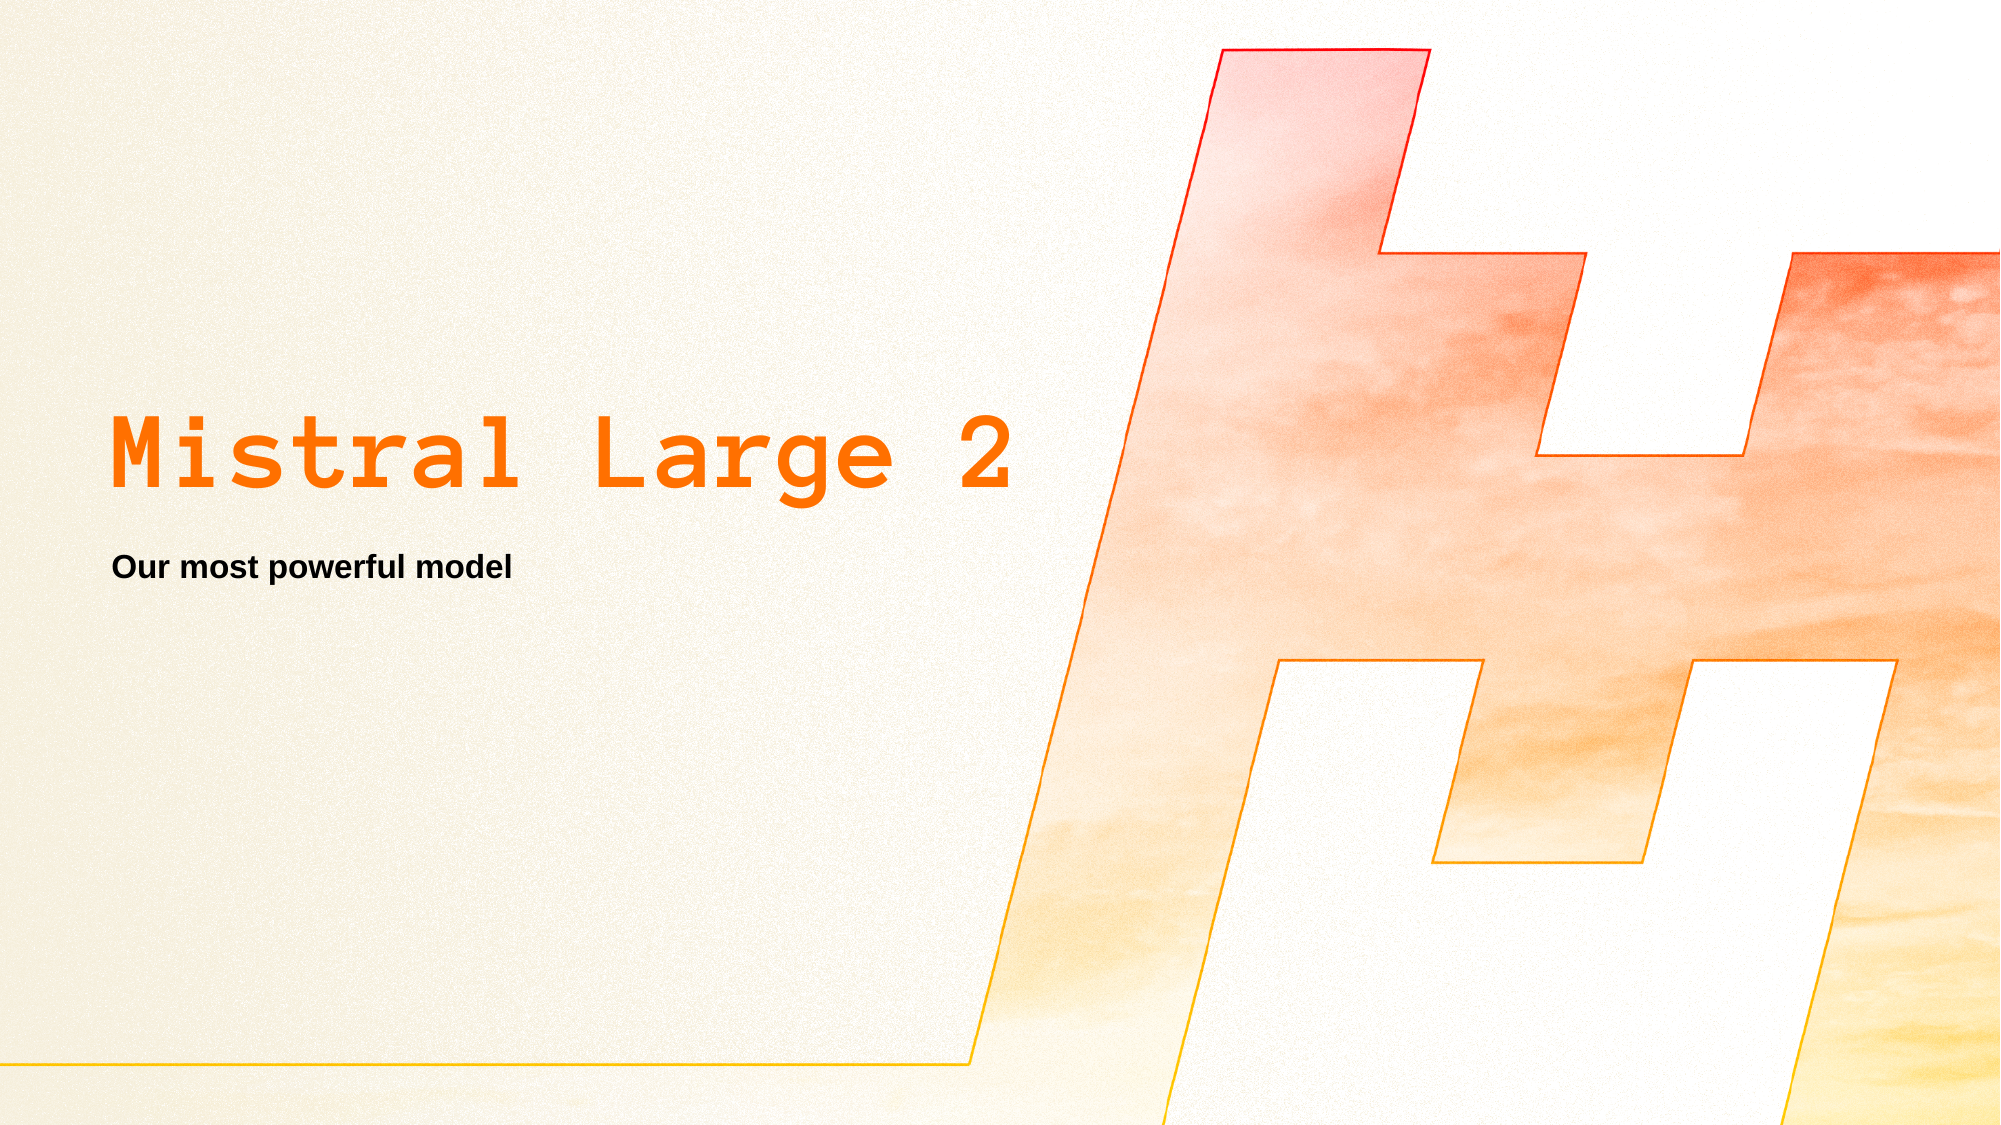

Mistral Large 2
Our most powerful model